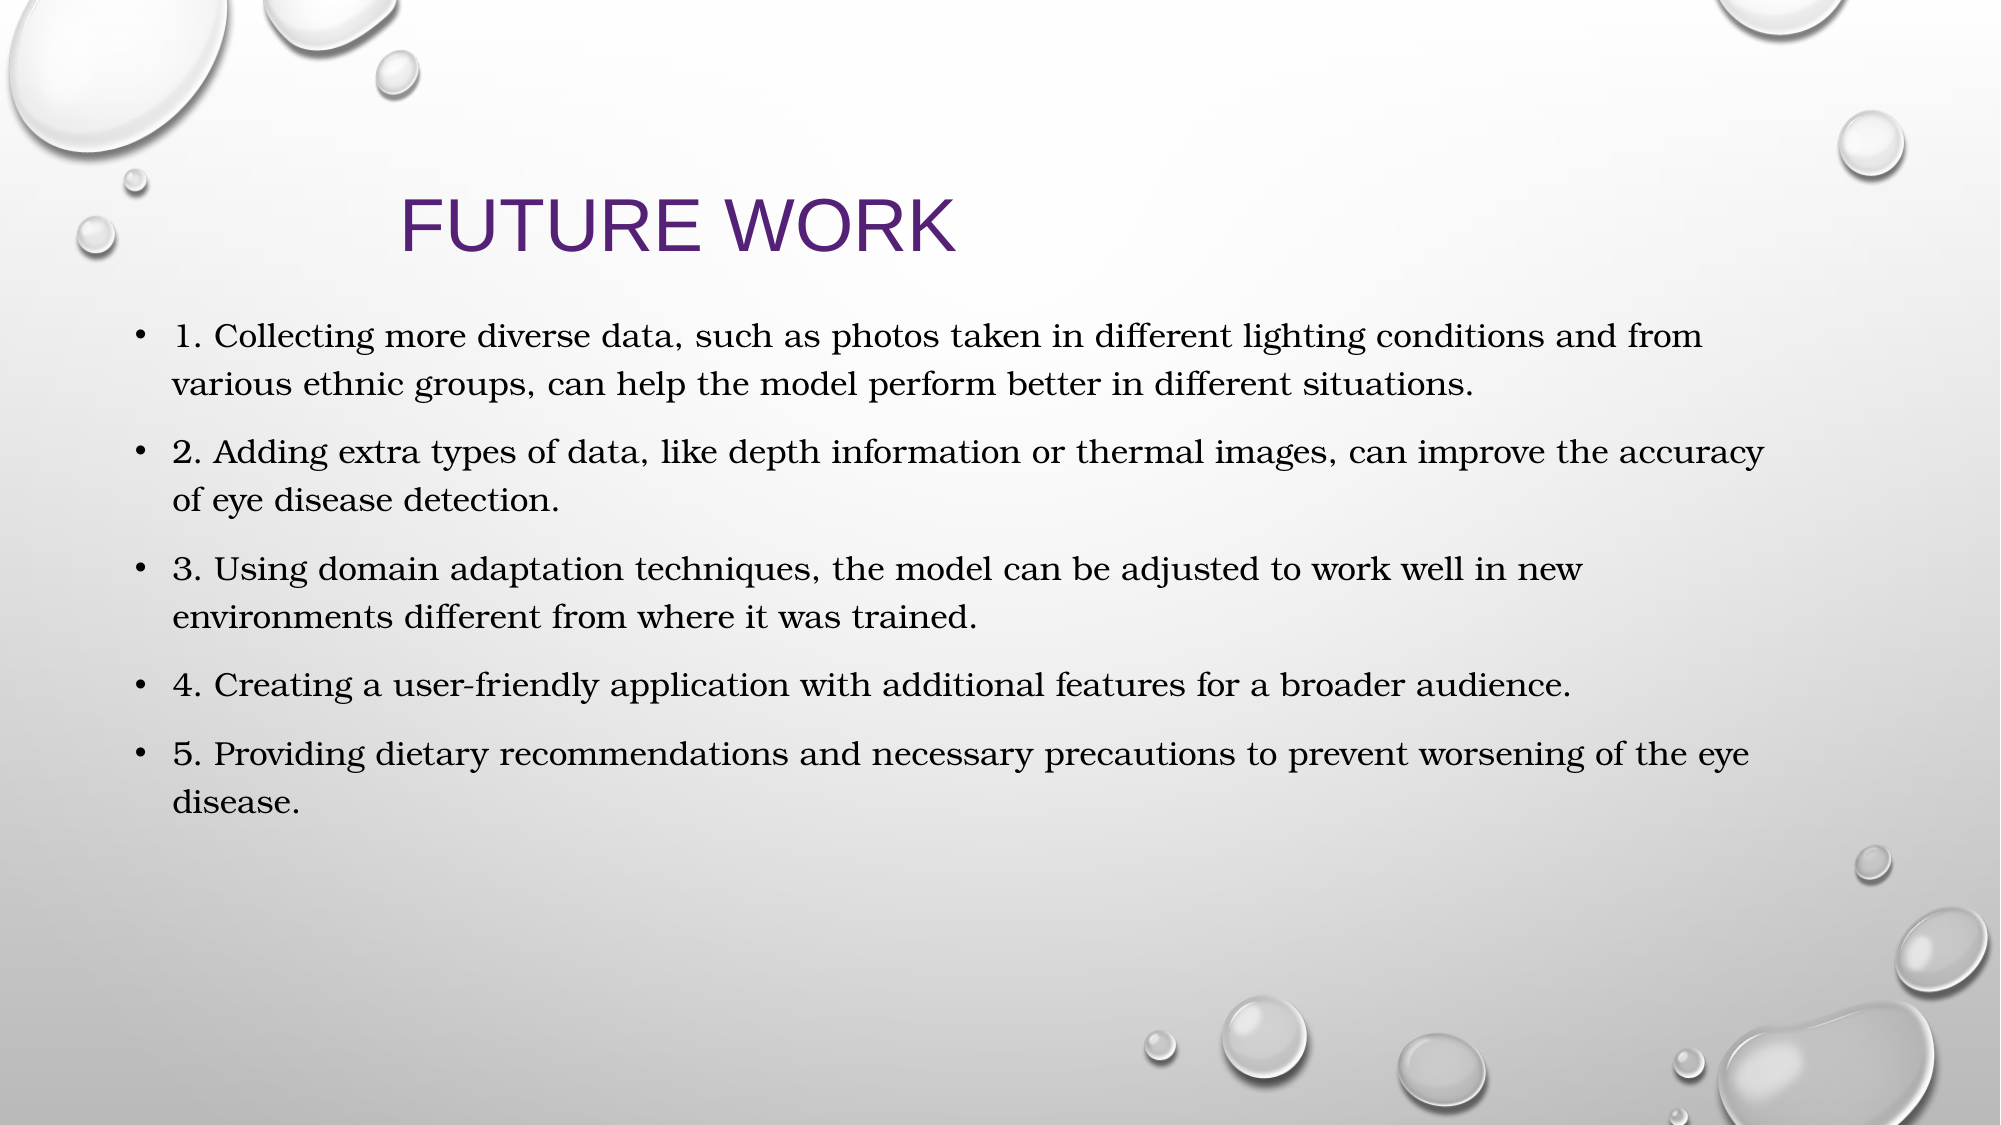

# Future work
1. Collecting more diverse data, such as photos taken in different lighting conditions and from various ethnic groups, can help the model perform better in different situations.
2. Adding extra types of data, like depth information or thermal images, can improve the accuracy of eye disease detection.
3. Using domain adaptation techniques, the model can be adjusted to work well in new environments different from where it was trained.
4. Creating a user-friendly application with additional features for a broader audience.
5. Providing dietary recommendations and necessary precautions to prevent worsening of the eye disease.